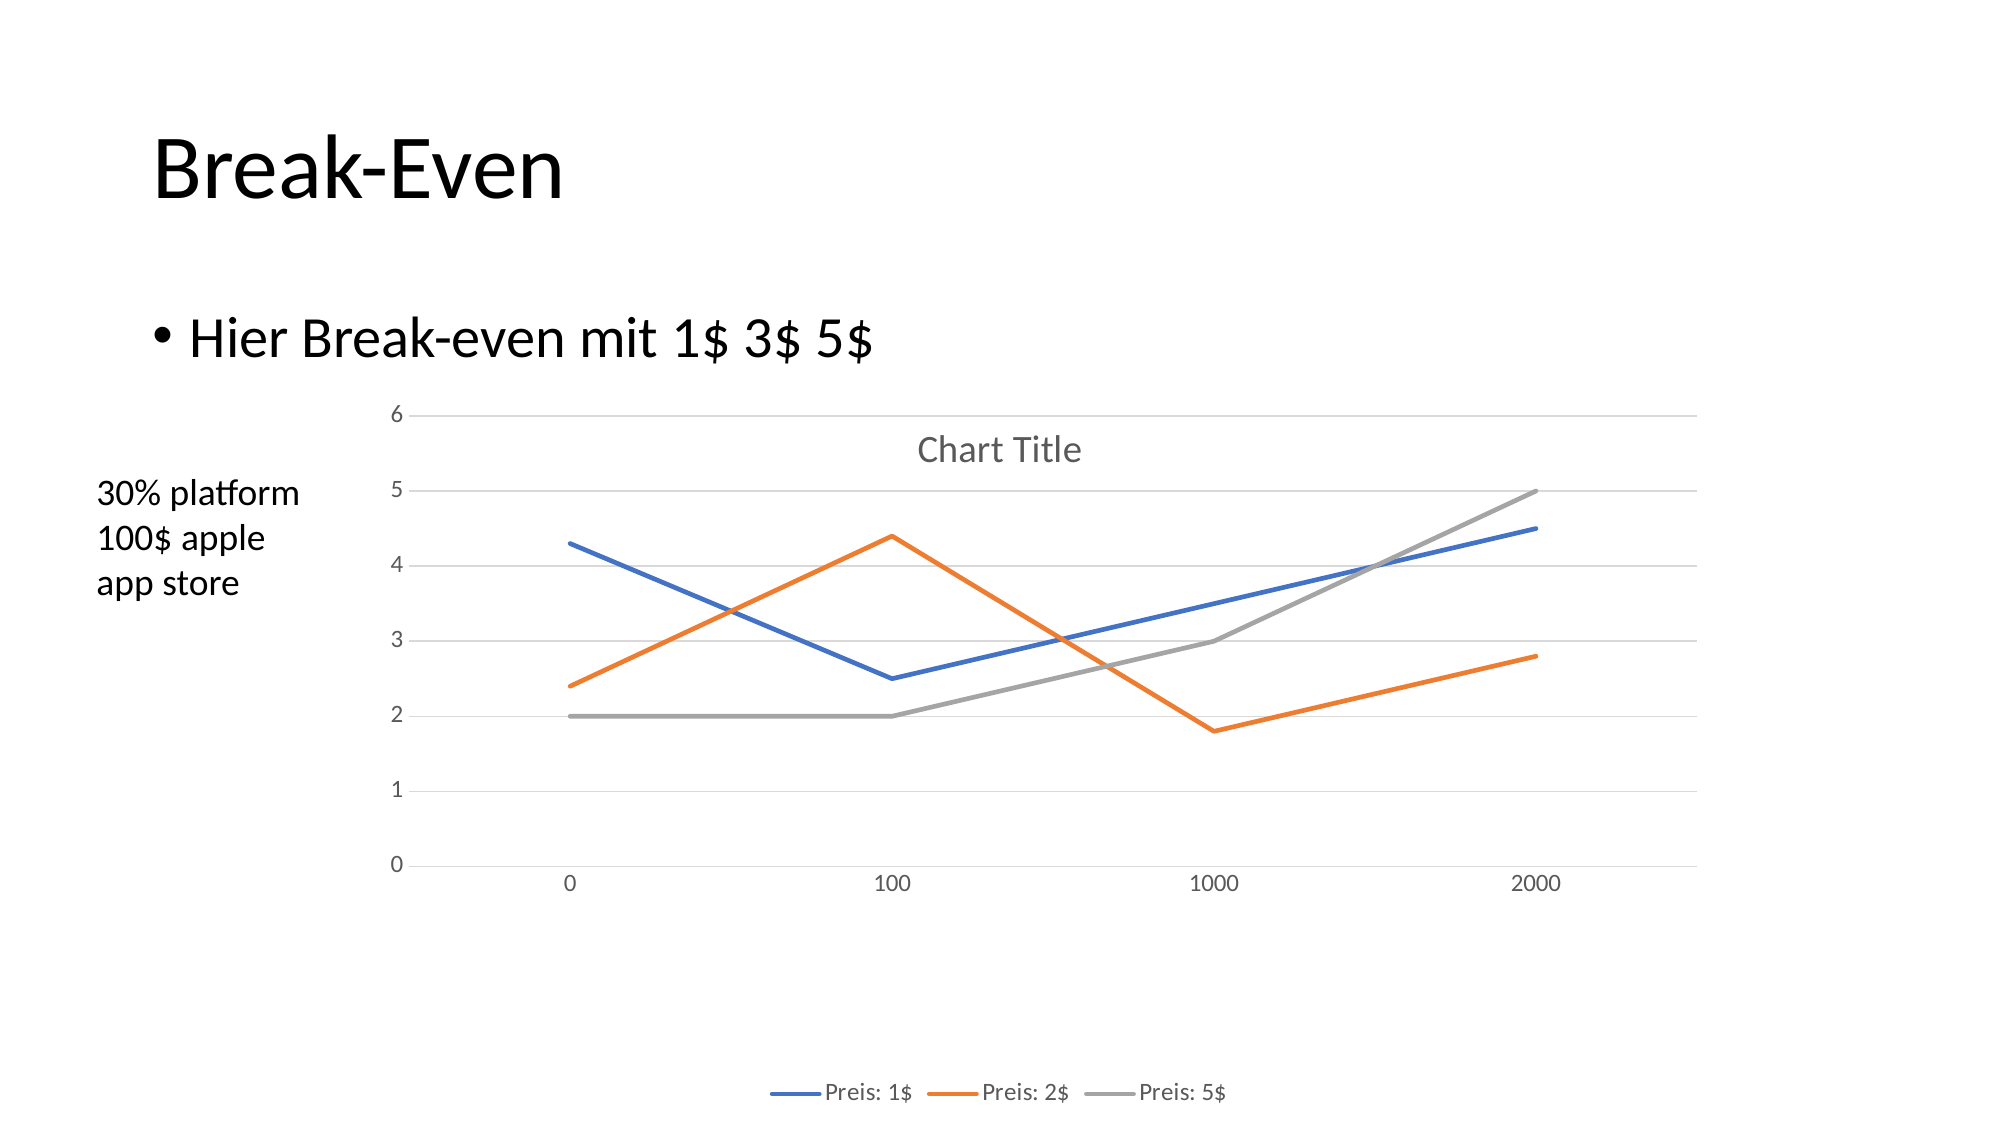

# Break-Even
Hier Break-even mit 1$ 3$ 5$

### Chart:

| Category | Preis: 1$ | Preis: 2$ | Preis: 5$ |
|---|---|---|---|
| 0 | 4.3 | 2.4 | 2.0 |
| 100 | 2.5 | 4.4 | 2.0 |
| 1000 | 3.5 | 1.8 | 3.0 |
| 2000 | 4.5 | 2.8 | 5.0 |
30% platform
100$ apple app store